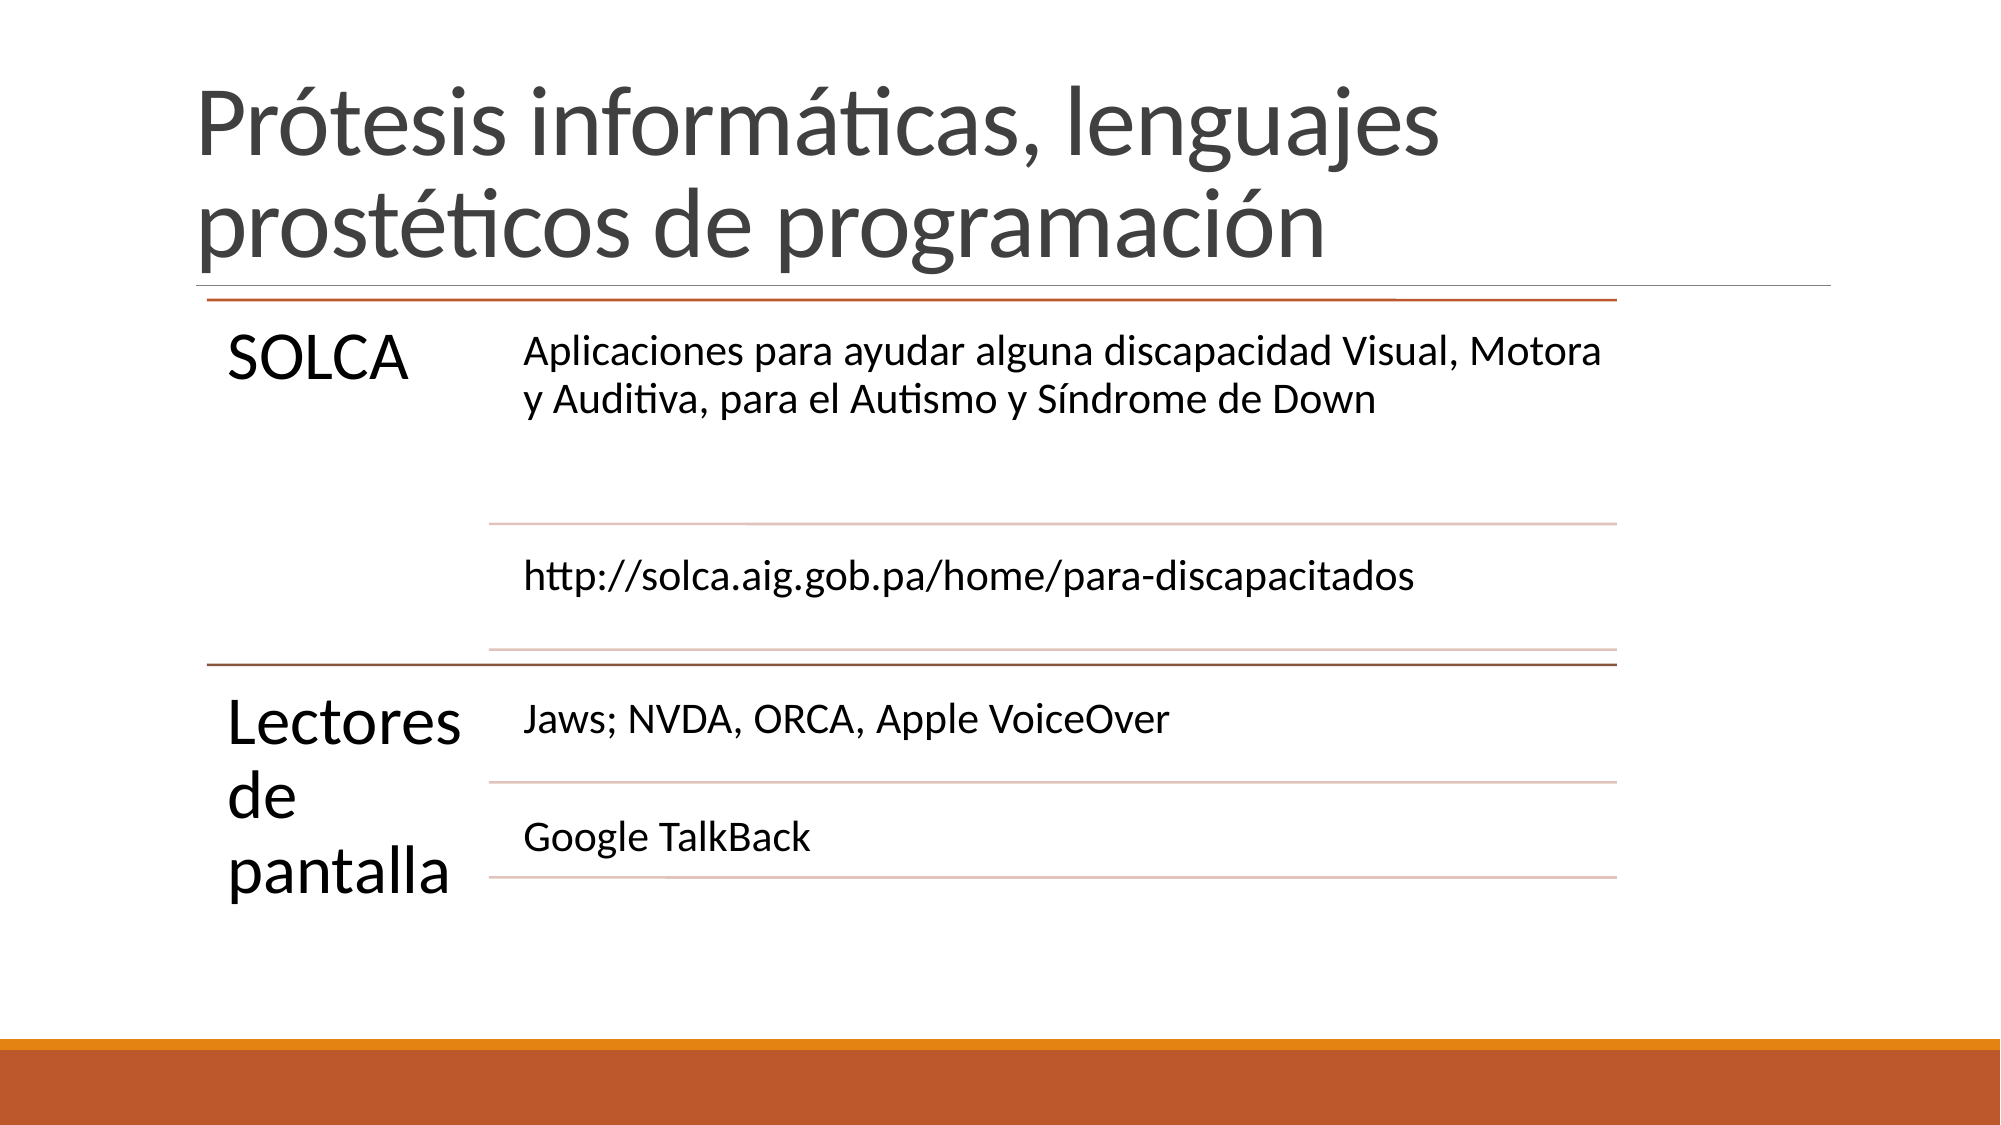

# Prótesis informáticas, lenguajes prostéticos de programación
SOLCA
Aplicaciones para ayudar alguna discapacidad Visual, Motora y Auditiva, para el Autismo y Síndrome de Down
http://solca.aig.gob.pa/home/para-discapacitados
Lectores de pantalla
Jaws; NVDA, ORCA, Apple VoiceOver
Google TalkBack